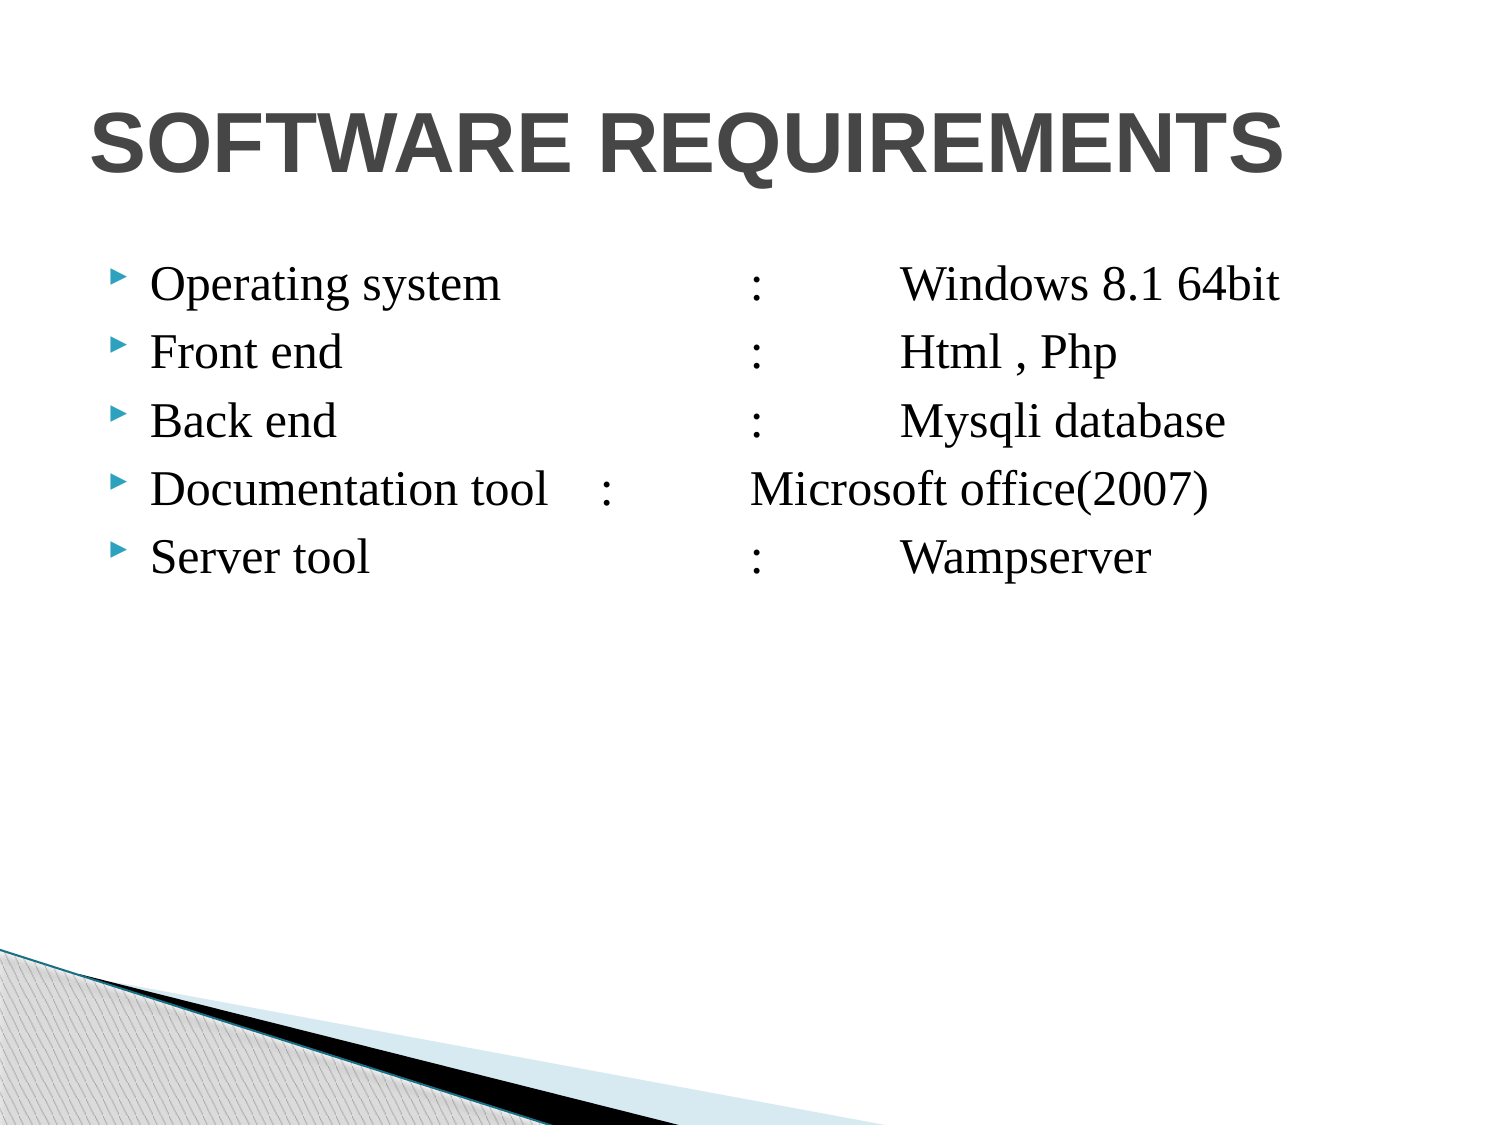

# SOFTWARE REQUIREMENTS
Operating system		:	Windows 8.1 64bit
Front end 			: 	Html , Php
Back end 			: 	Mysqli database
Documentation tool	:	Microsoft office(2007)
Server tool			:	Wampserver